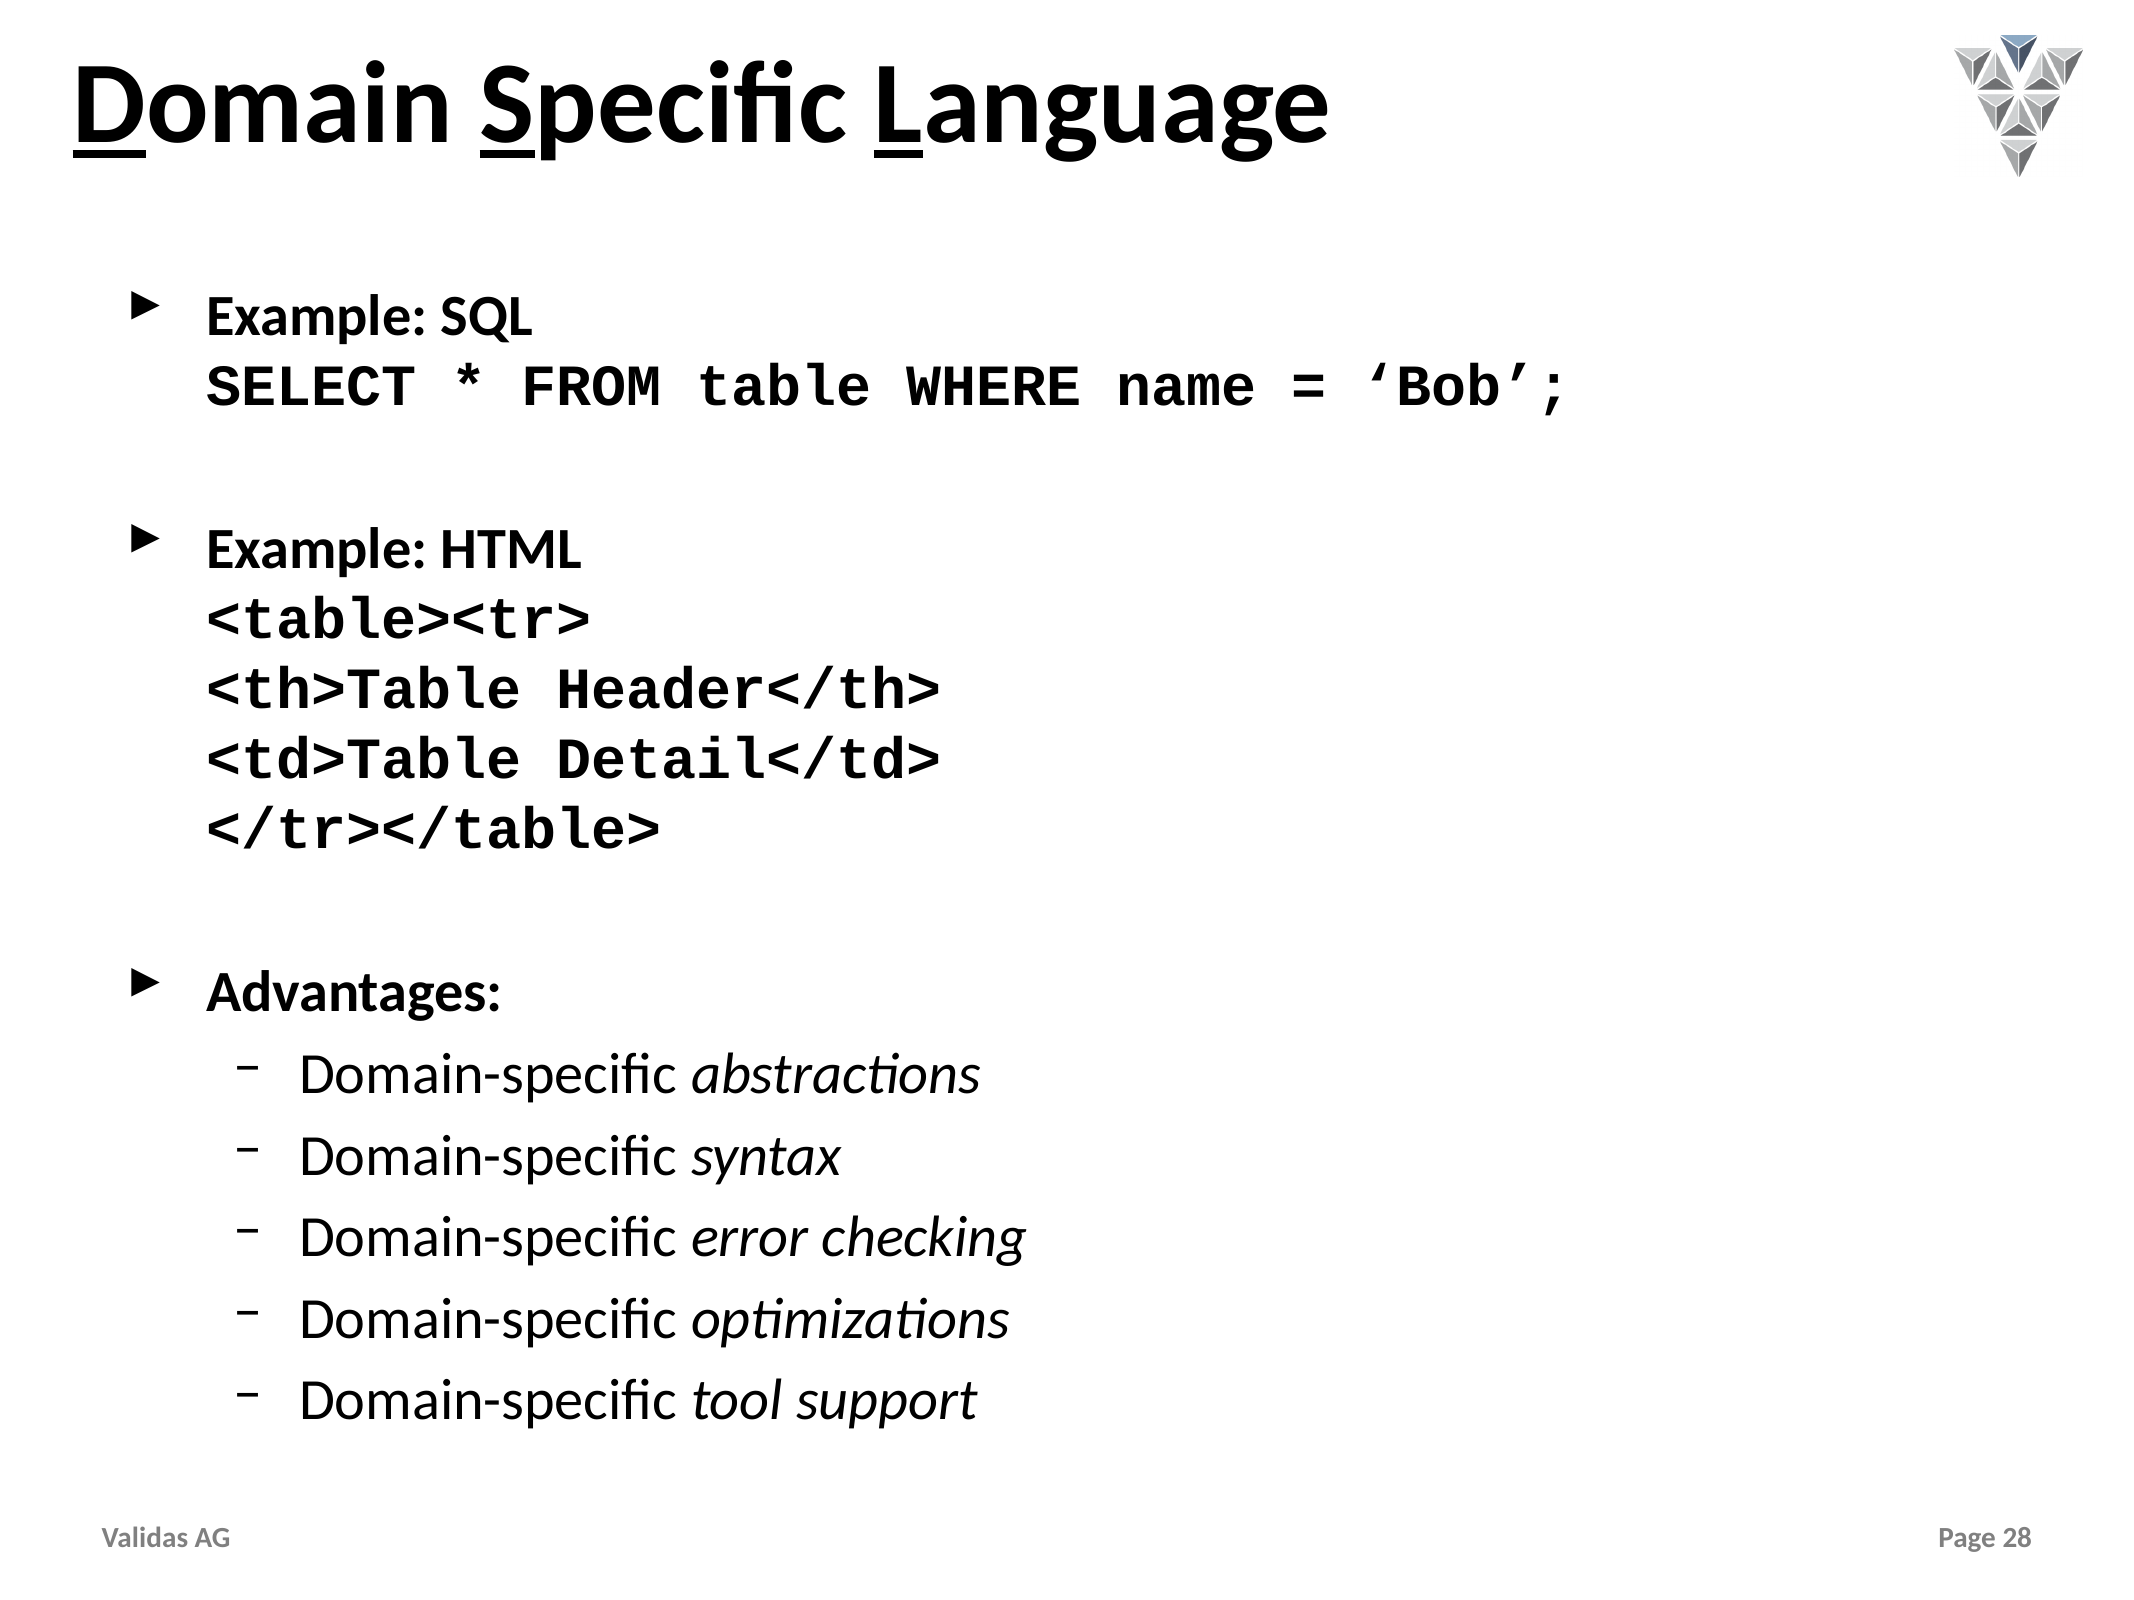

# Domain Specific Language

Example: SQL
SELECT * FROM table WHERE name = ‘Bob’;

Example: HTML
<table><tr>
<th>Table Header</th>
<td>Table Detail</td>
</tr></table>

Advantages:
Domain-specific abstractions
Domain-specific syntax
Domain-specific error checking
Domain-specific optimizations
Domain-specific tool support